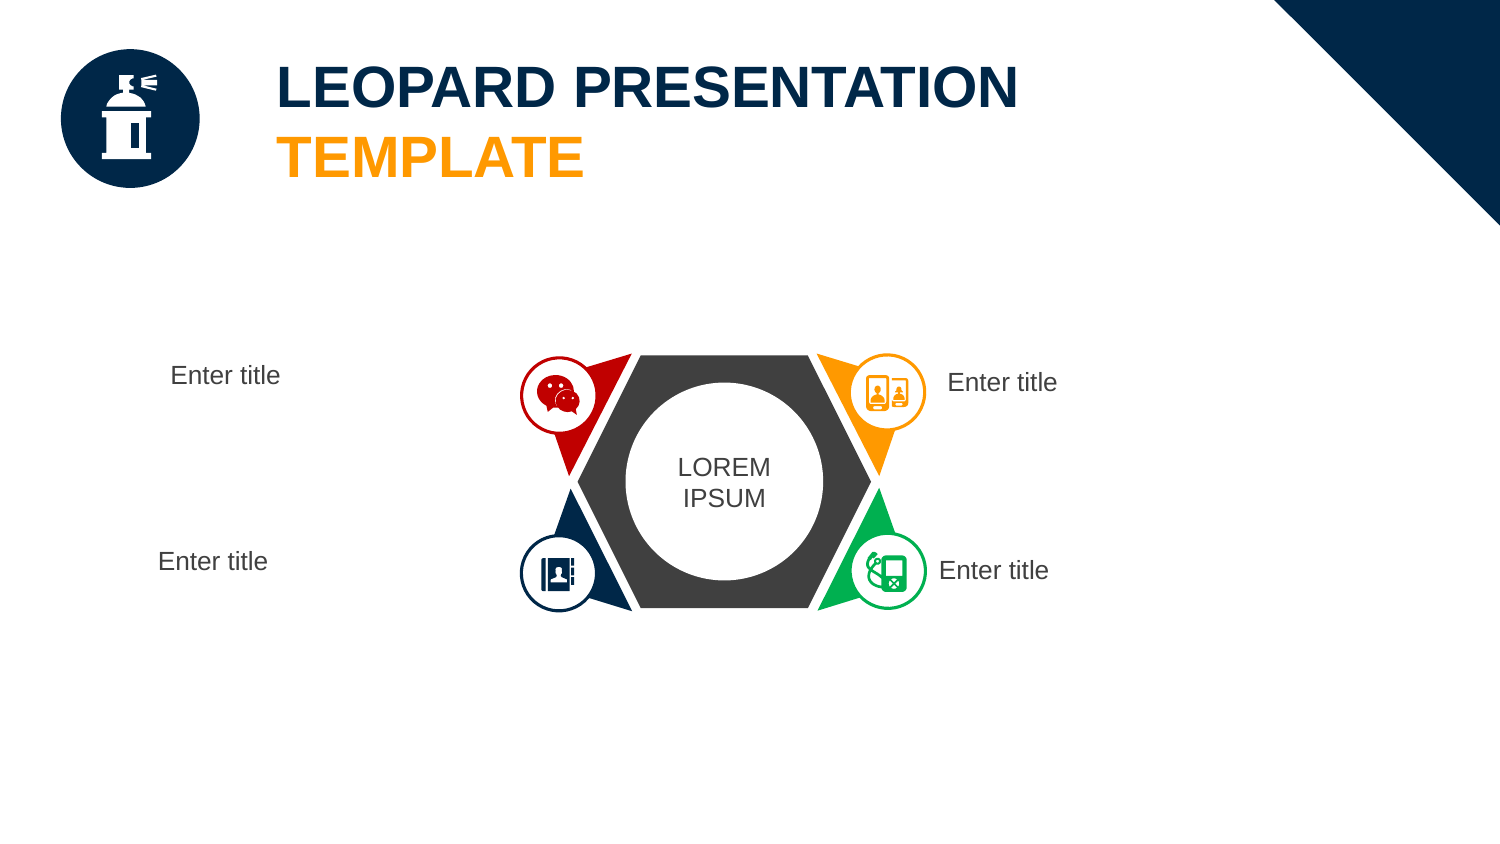

LEOPARD PRESENTATION TEMPLATE

Enter title

Enter title

LOREM IPSUM

Enter title

Enter title